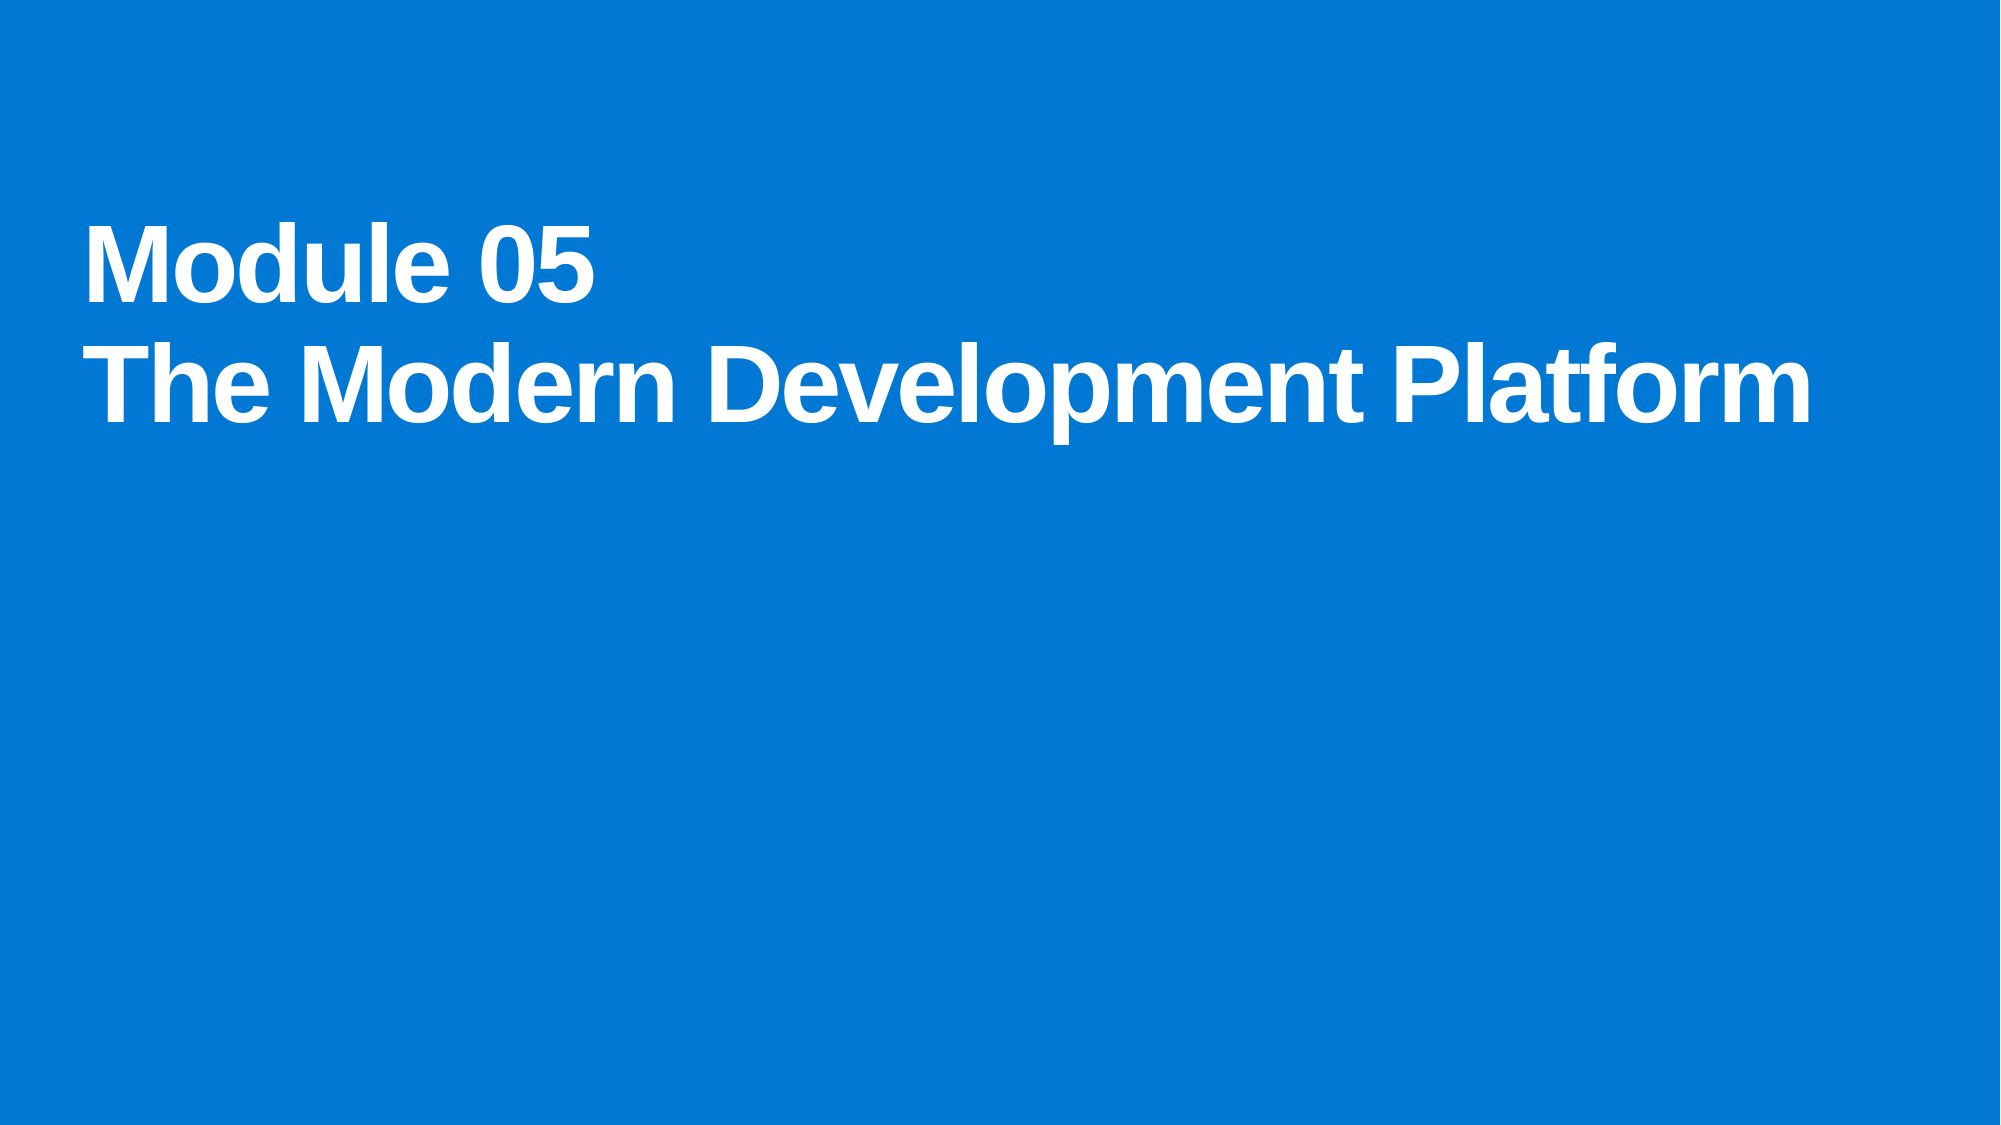

# Module 05 The Modern Development Platform